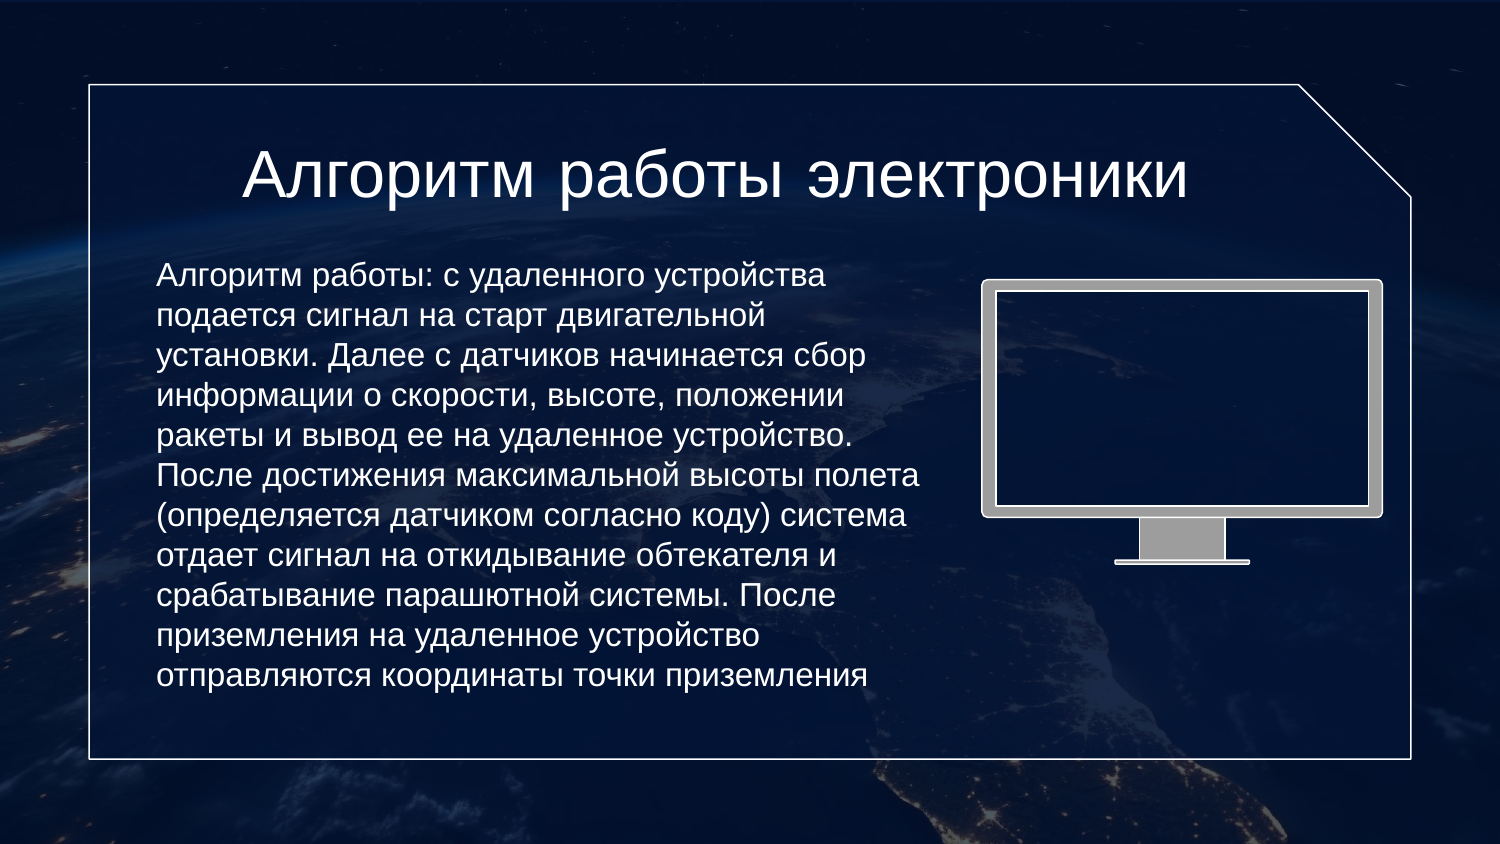

Алгоритм работы электроники
Алгоритм работы: с удаленного устройства подается сигнал на старт двигательной установки. Далее с датчиков начинается сбор информации о скорости, высоте, положении ракеты и вывод ее на удаленное устройство. После достижения максимальной высоты полета (определяется датчиком согласно коду) система отдает сигнал на откидывание обтекателя и срабатывание парашютной системы. После приземления на удаленное устройство отправляются координаты точки приземления